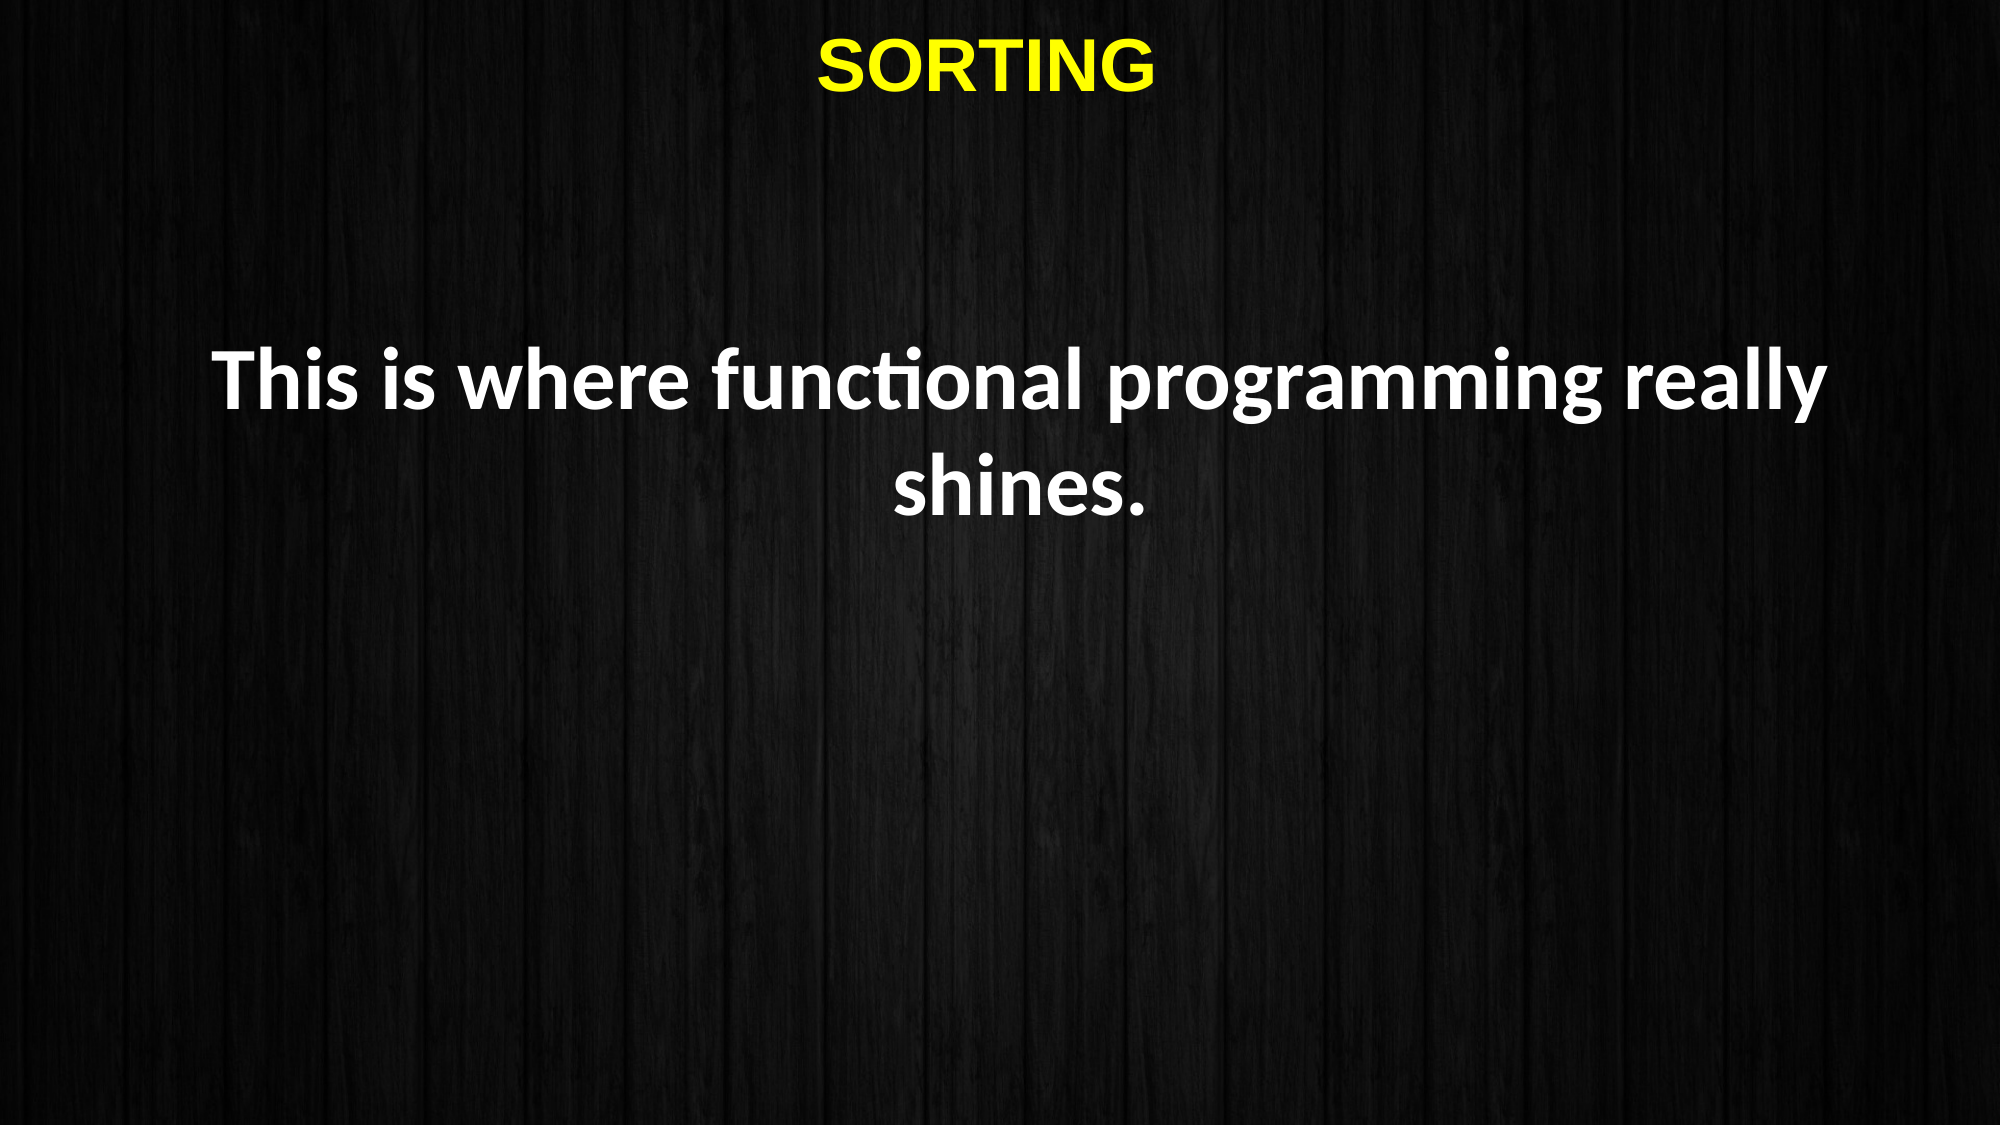

# Sorting
This is where functional programming really shines.